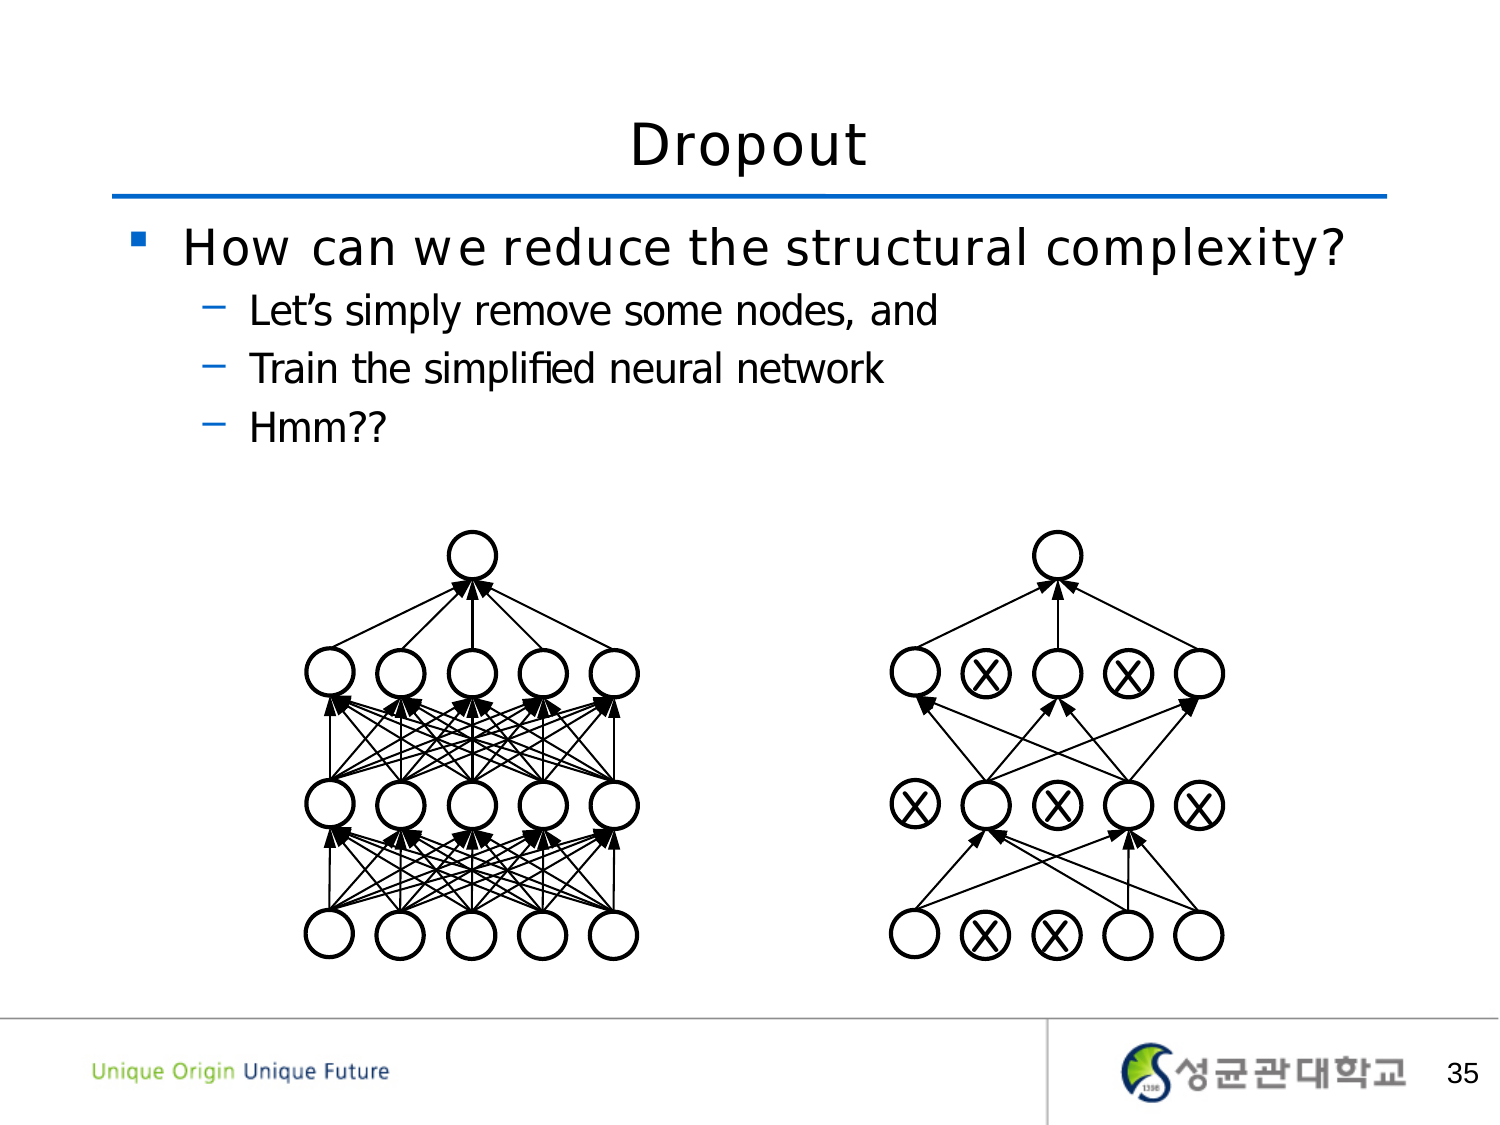

# Dropout
How can we reduce the structural complexity?
Let’s simply remove some nodes, and
Train the simplified neural network
Hmm??

X
X

X
X
X

X
X

35